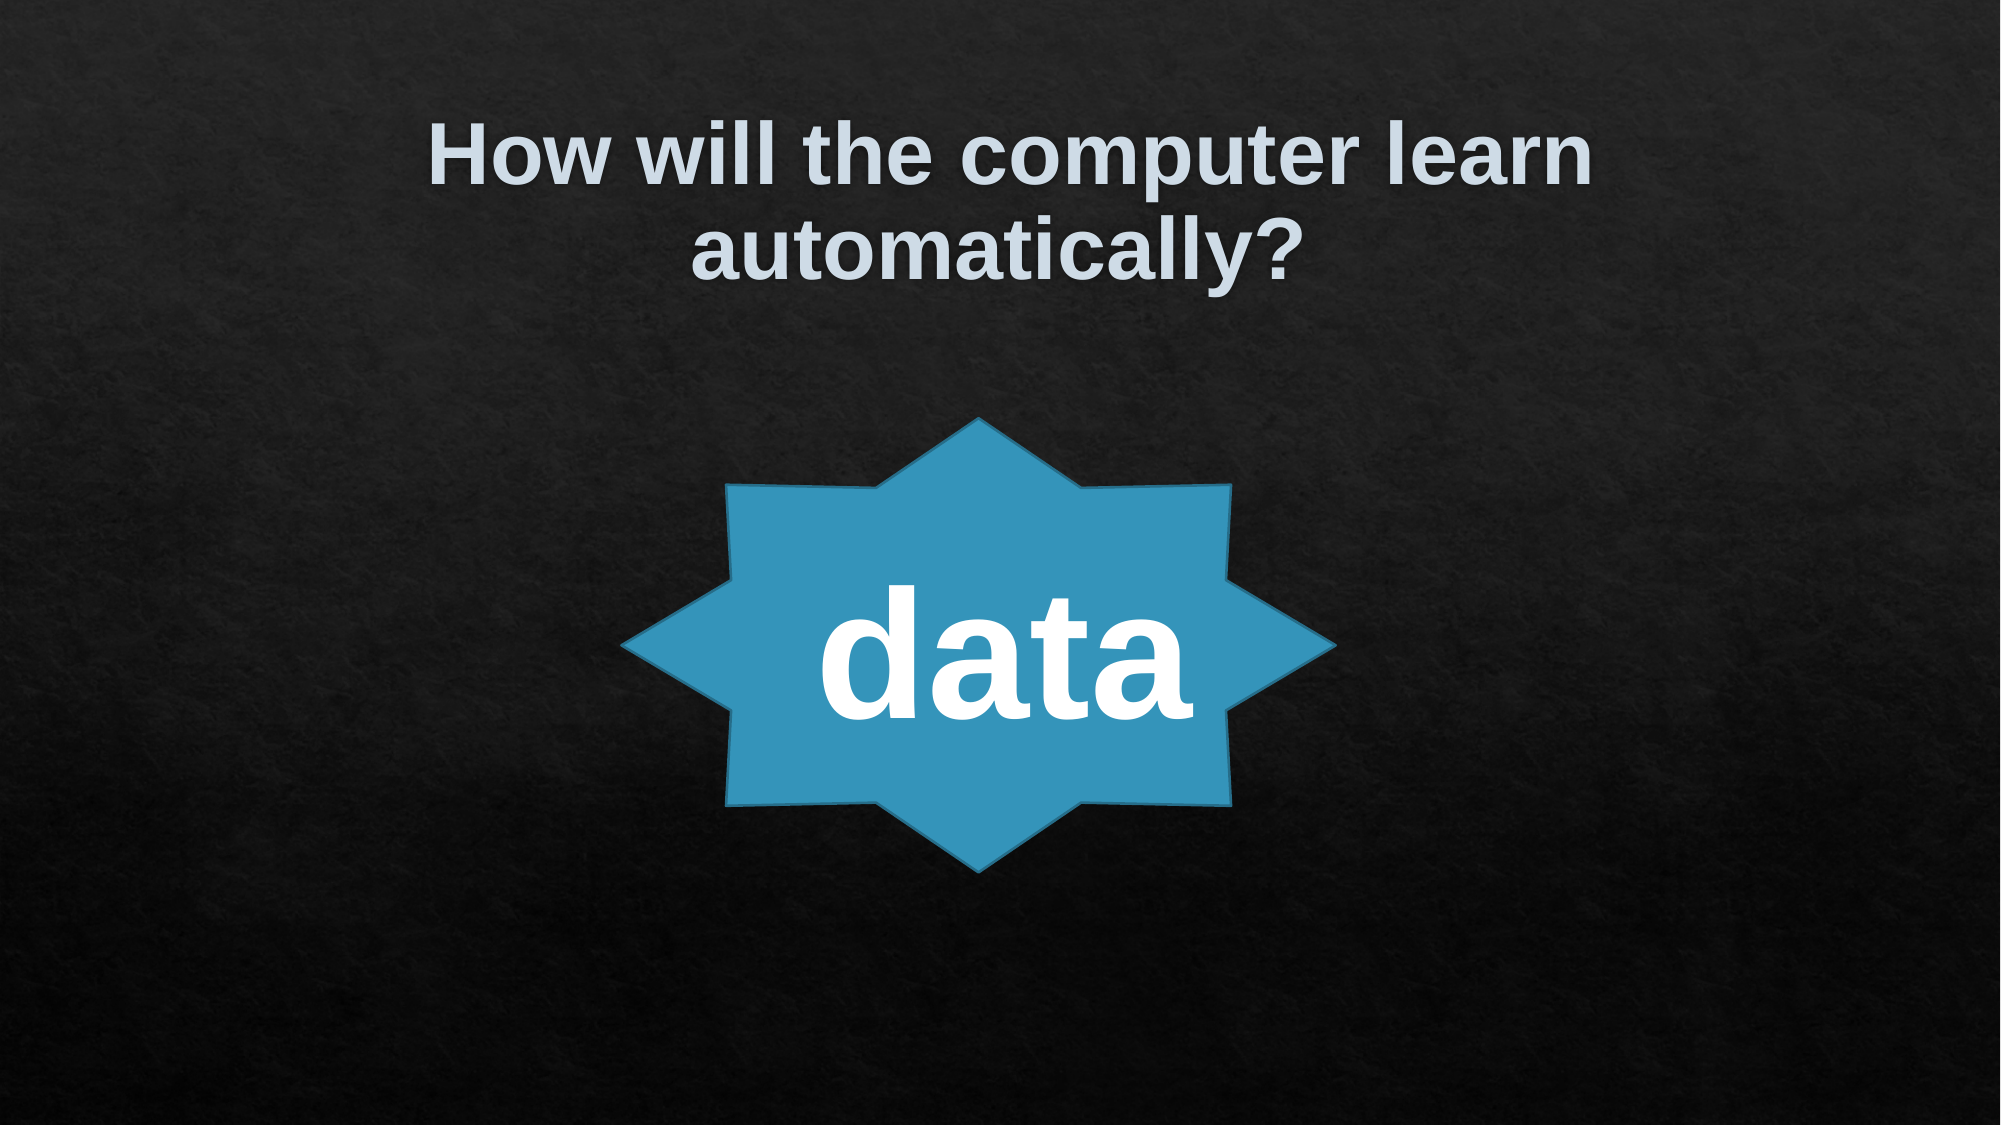

# How will the computer learn automatically?

 data